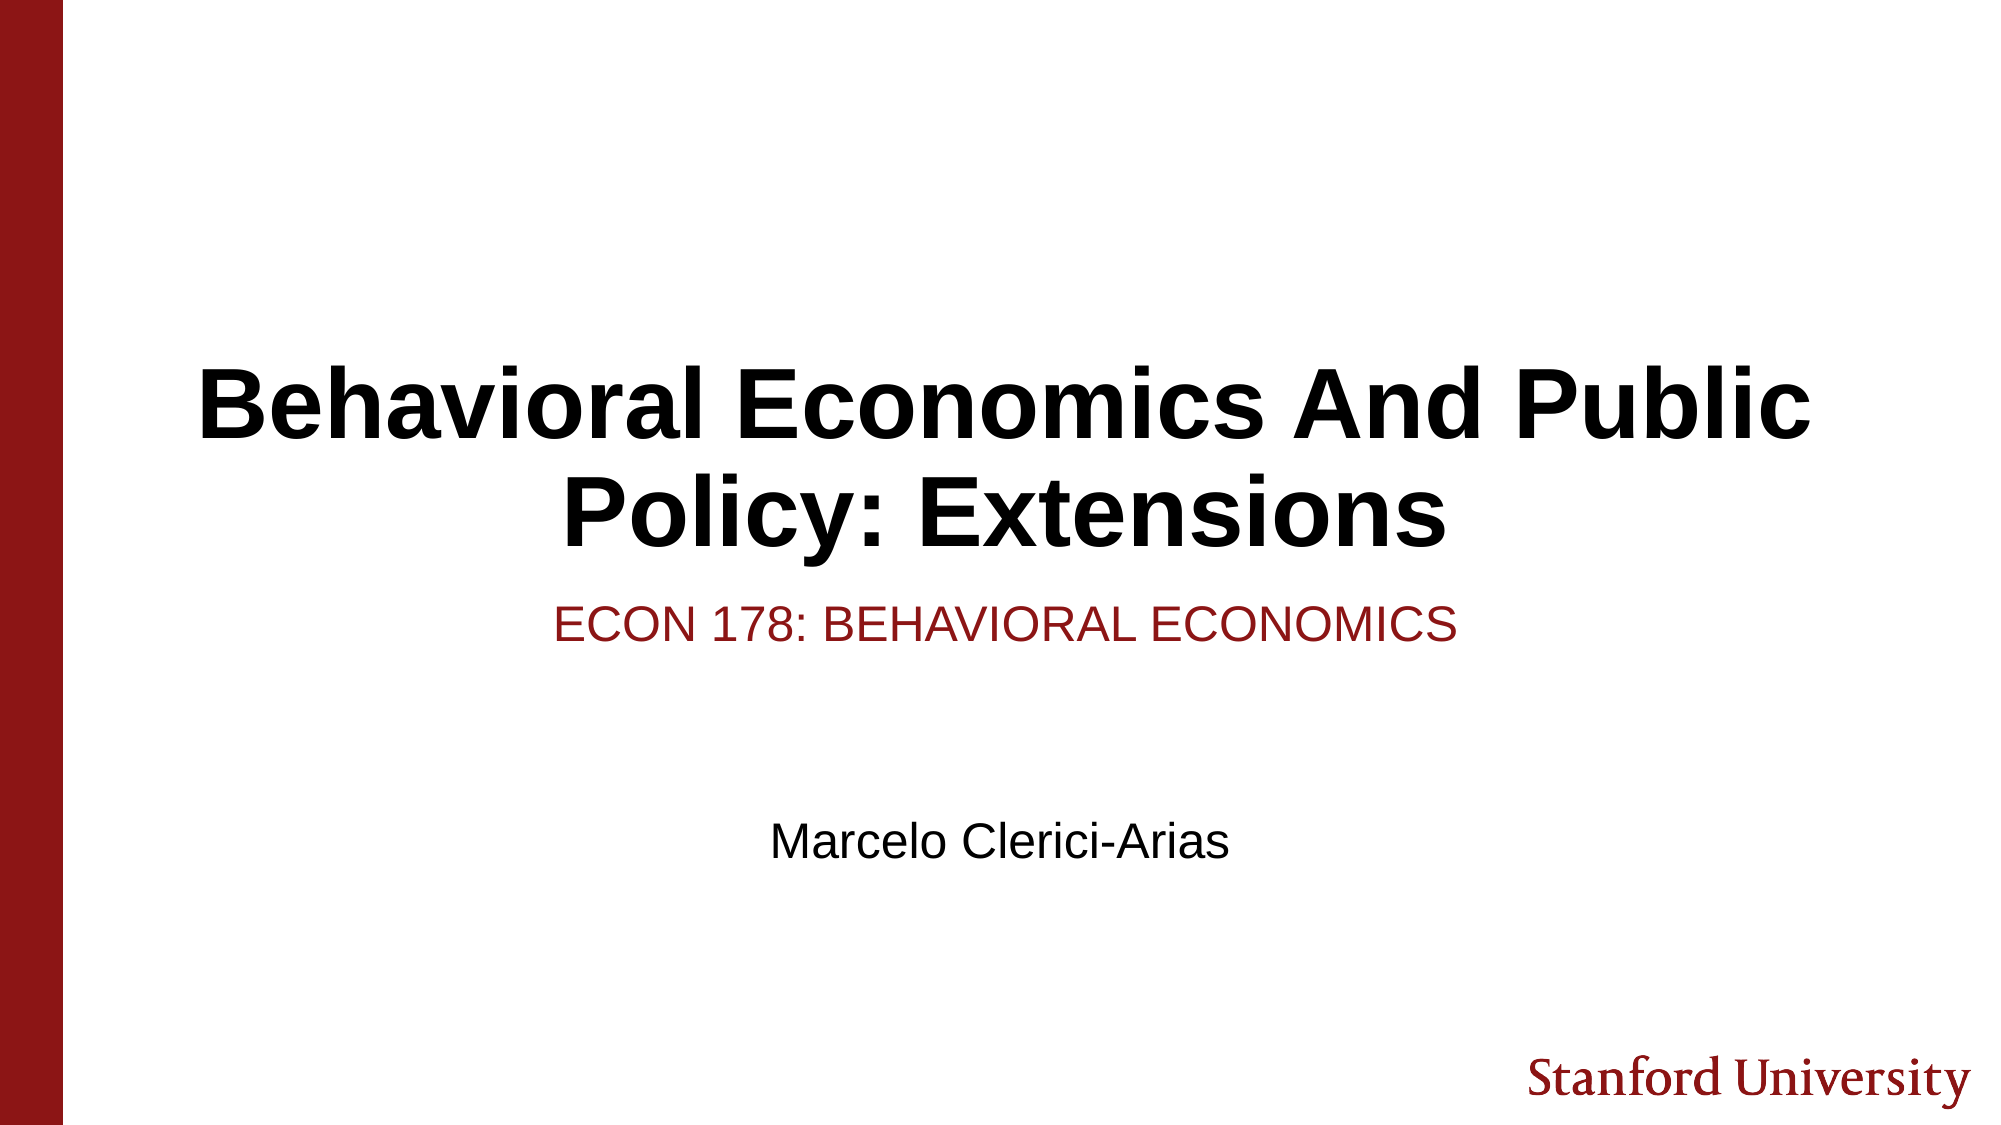

# Behavioral Economics And Public Policy: Extensions
Econ 178: Behavioral Economics
Marcelo Clerici-Arias